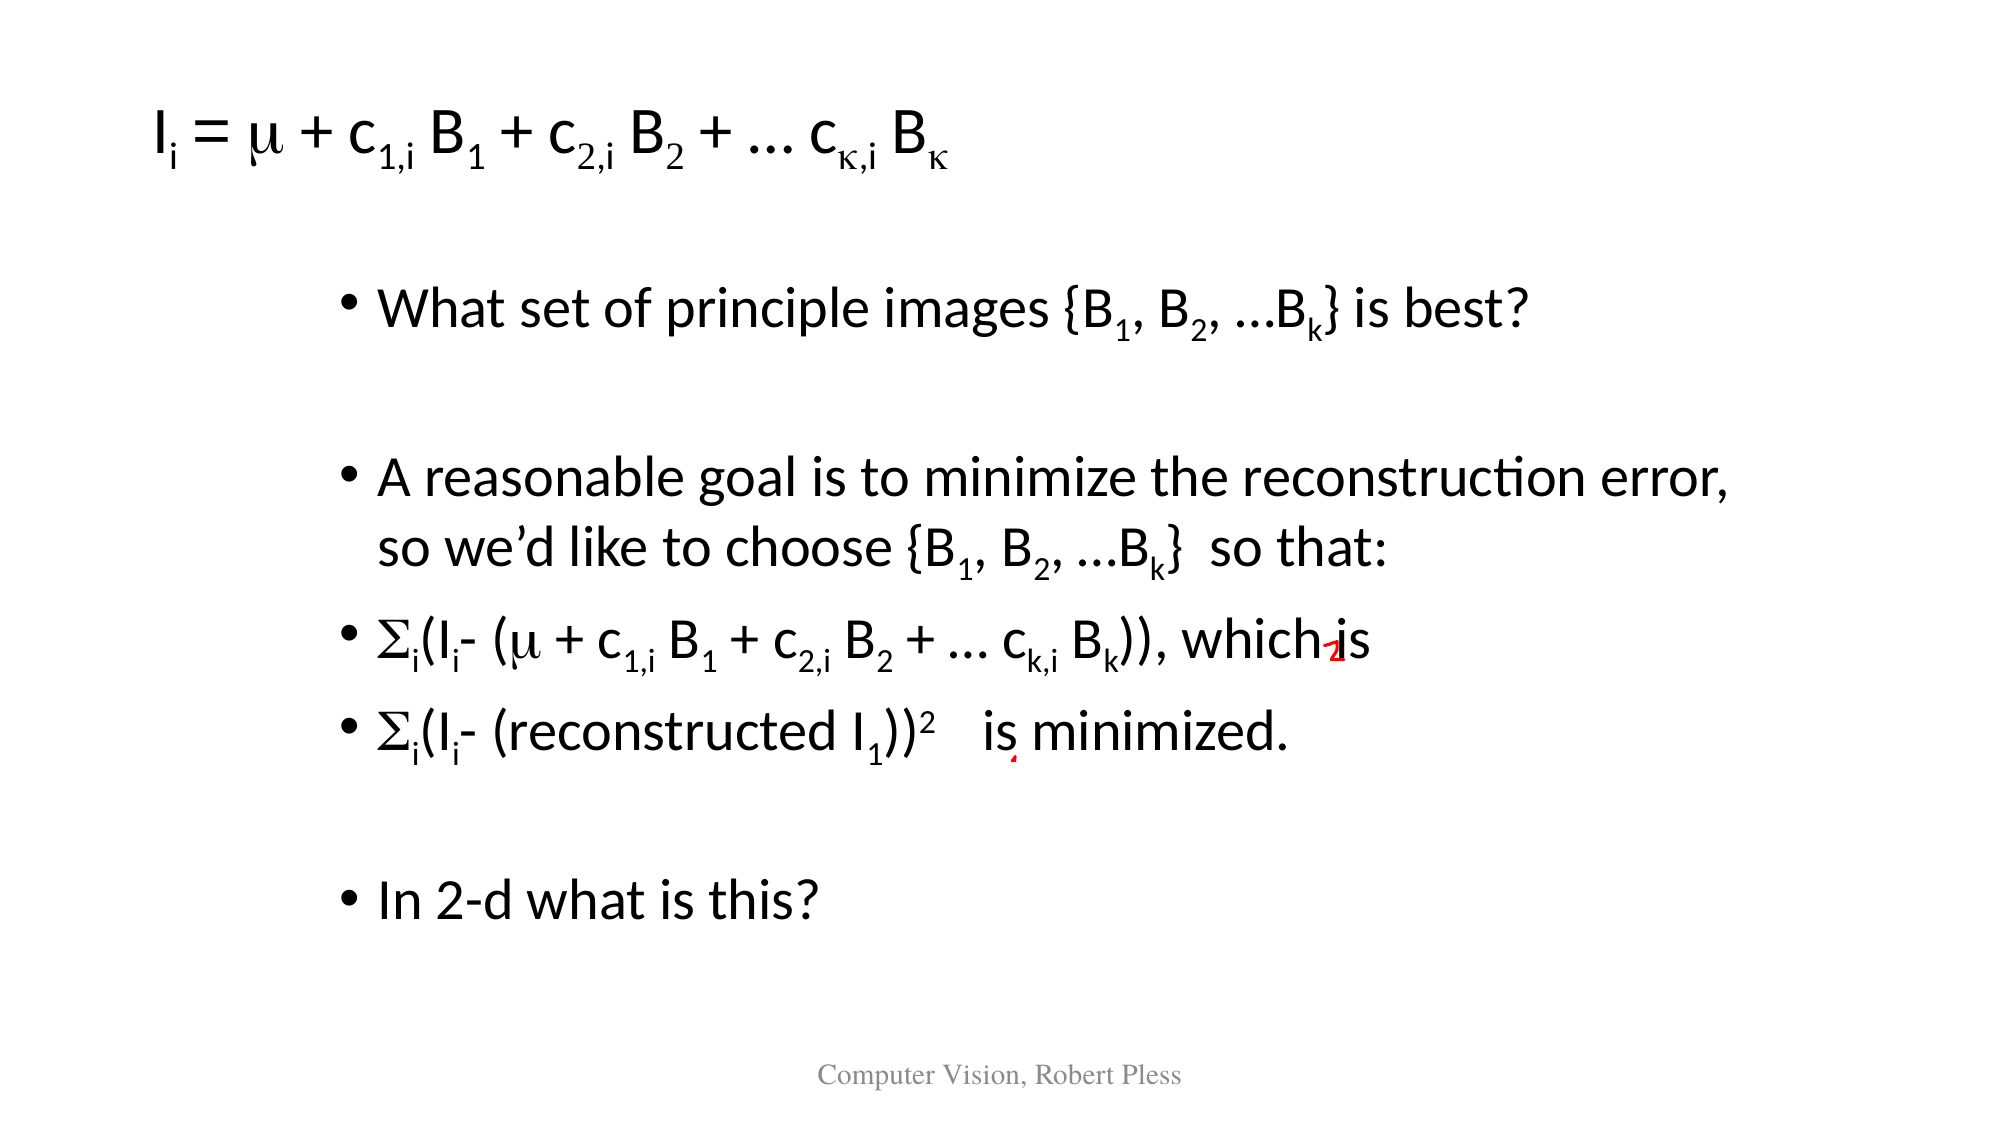

# Ii = μ + c1,i B1 + c2,i B2 + … cκ,i Bκ
What set of principle images {B1, B2, …Bk} is best?

A reasonable goal is to minimize the reconstruction error, so we’d like to choose {B1, B2, …Bk}  so that:
Σi(Ii- (μ + c1,i B1 + c2,i B2 + … ck,i Bk)), which is
Σi(Ii- (reconstructed I1))2      is minimized.

In 2-d what is this?

Computer Vision, Robert Pless